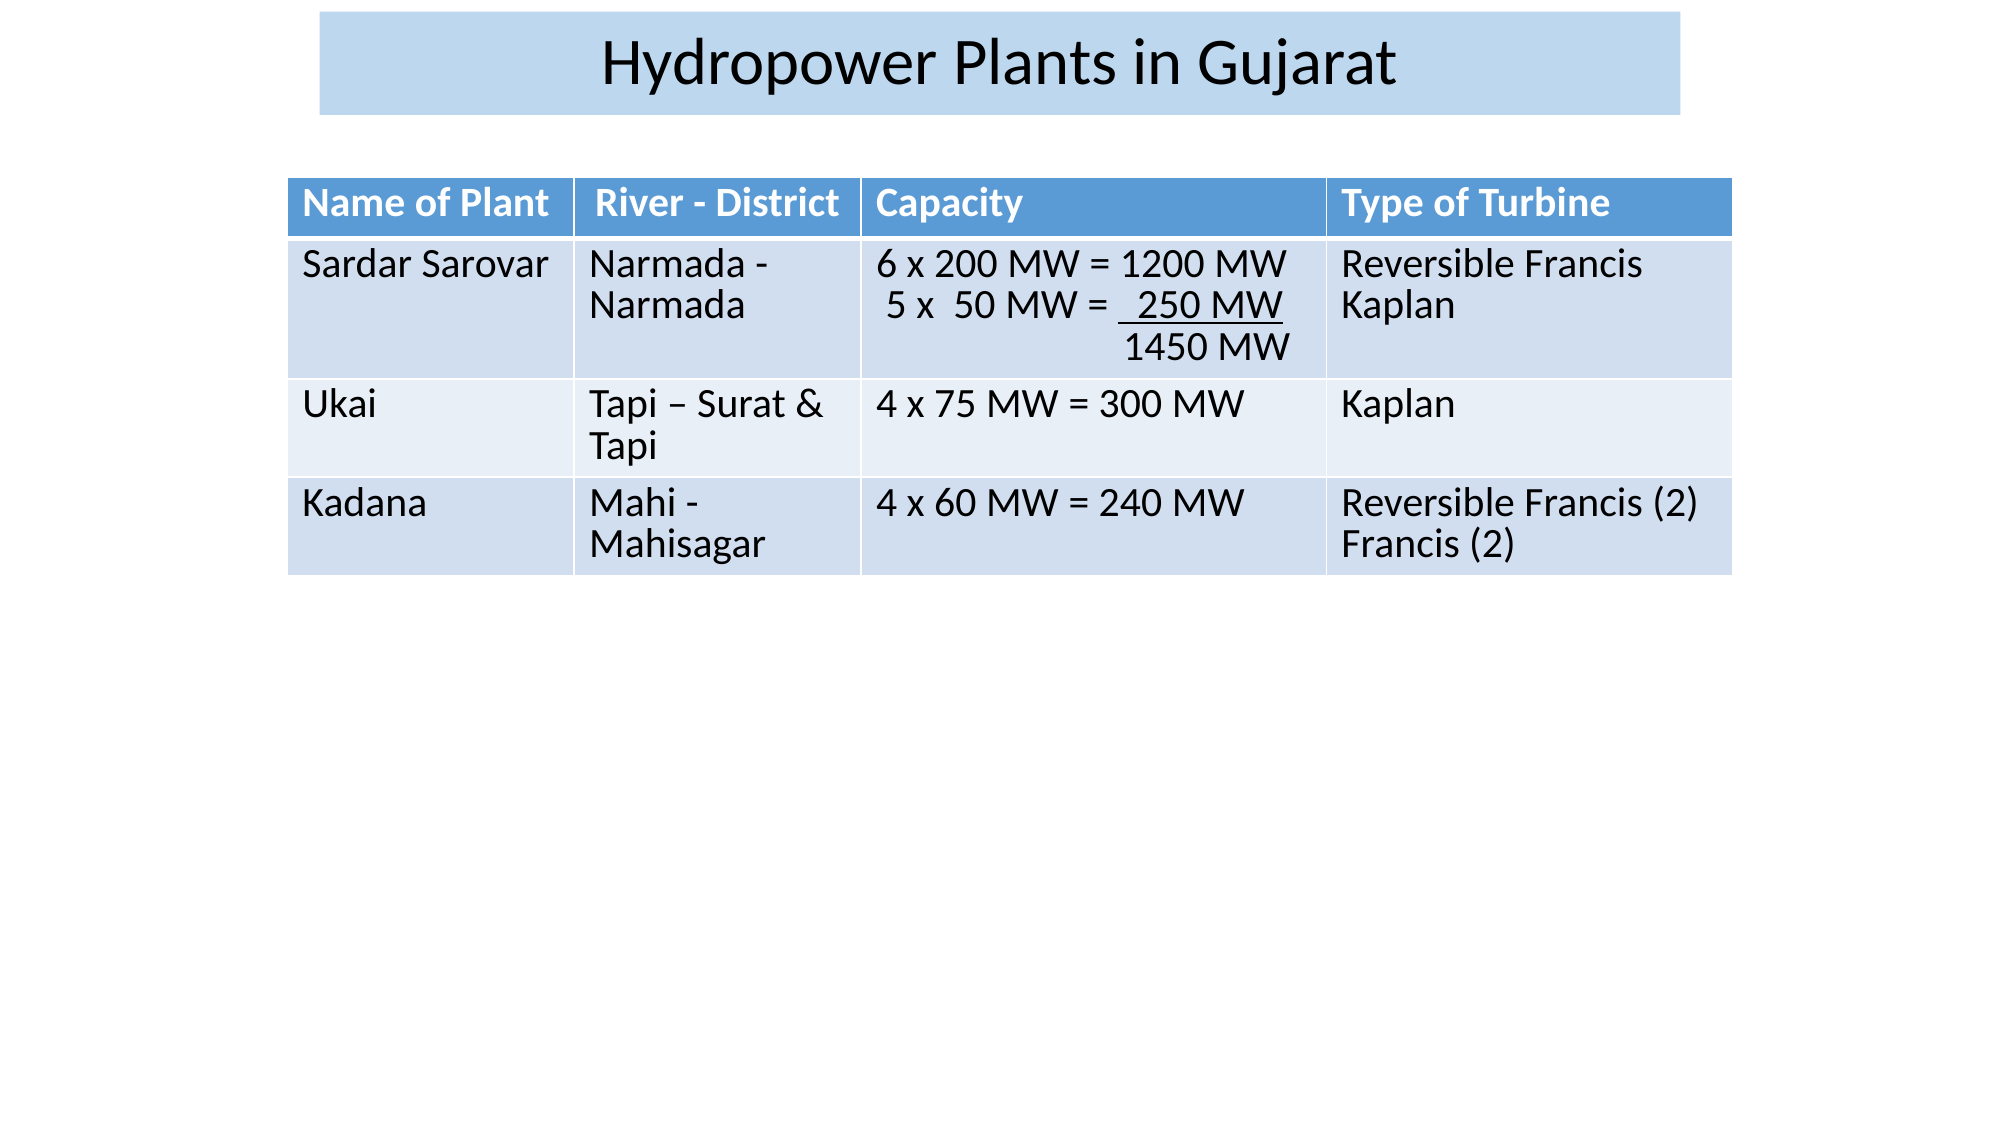

Hydropower Plants in Gujarat
| Name of Plant | River - District | Capacity | Type of Turbine |
| --- | --- | --- | --- |
| Sardar Sarovar | Narmada - Narmada | 6 x 200 MW = 1200 MW 5 x 50 MW = 250 MW 1450 MW | Reversible Francis Kaplan |
| Ukai | Tapi – Surat & Tapi | 4 x 75 MW = 300 MW | Kaplan |
| Kadana | Mahi - Mahisagar | 4 x 60 MW = 240 MW | Reversible Francis (2) Francis (2) |